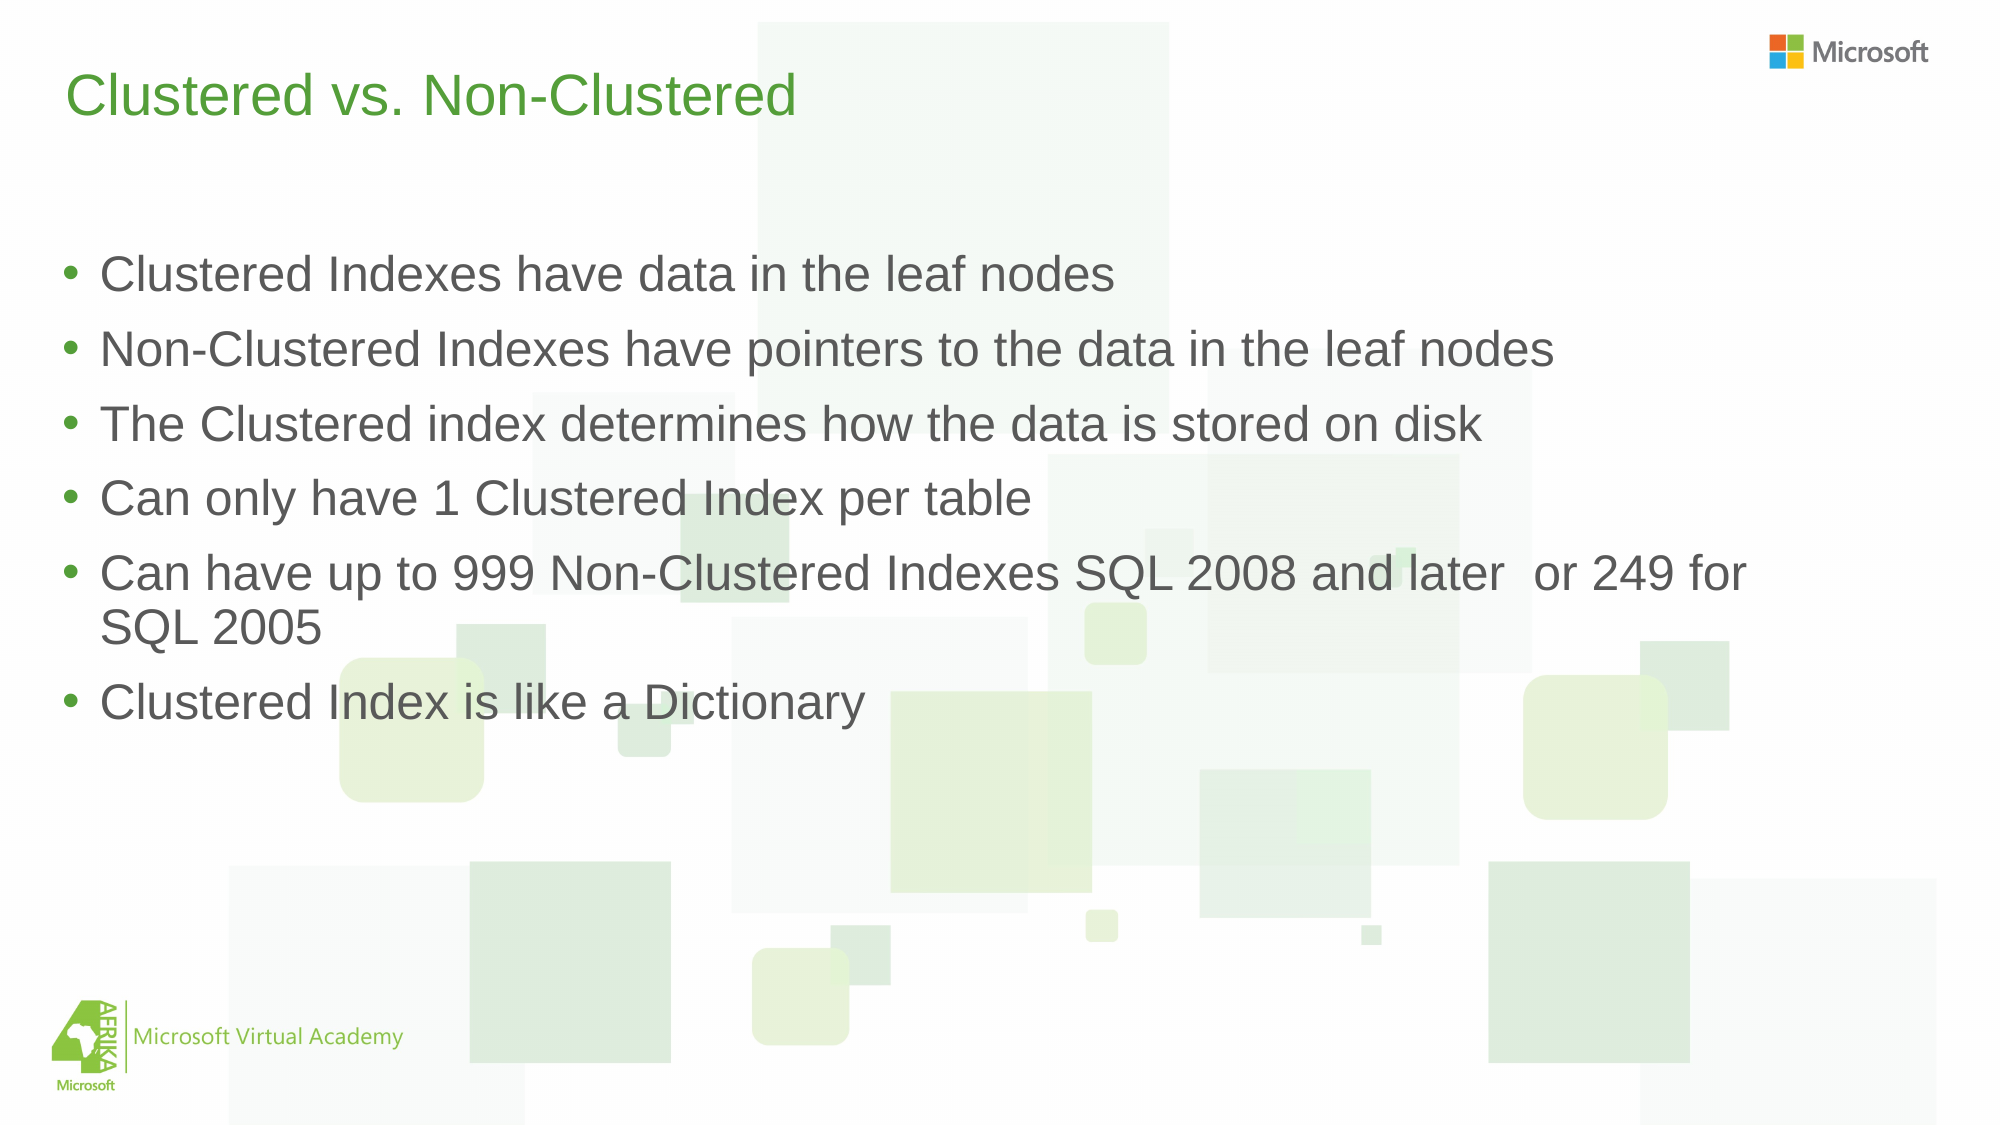

# Clustered vs. Non-Clustered
Clustered Indexes have data in the leaf nodes
Non-Clustered Indexes have pointers to the data in the leaf nodes
The Clustered index determines how the data is stored on disk
Can only have 1 Clustered Index per table
Can have up to 999 Non-Clustered Indexes SQL 2008 and later  or 249 for SQL 2005
Clustered Index is like a Dictionary